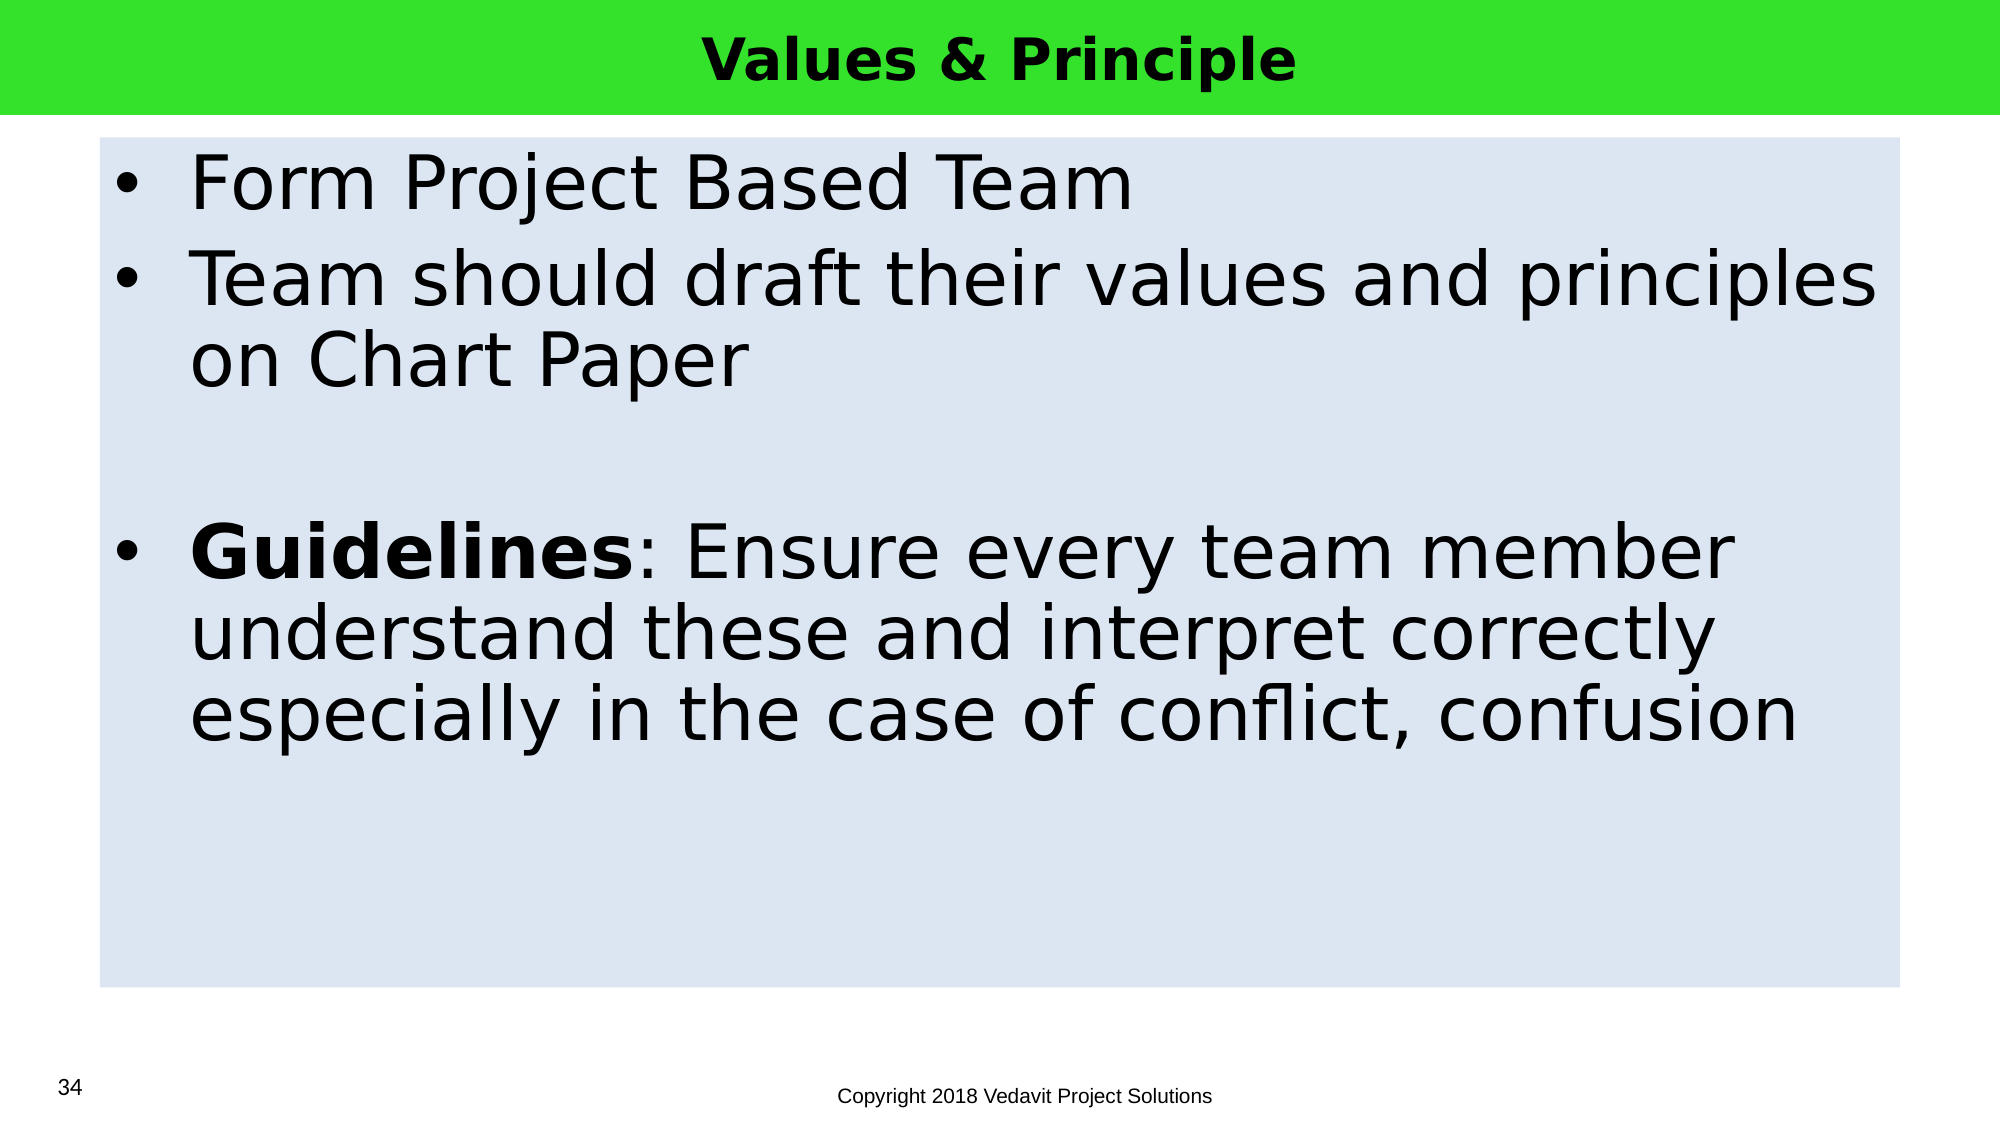

# Values & Principle
Form Project Based Team
Team should draft their values and principles on Chart Paper

Guidelines: Ensure every team member understand these and interpret correctly especially in the case of conflict, confusion
34